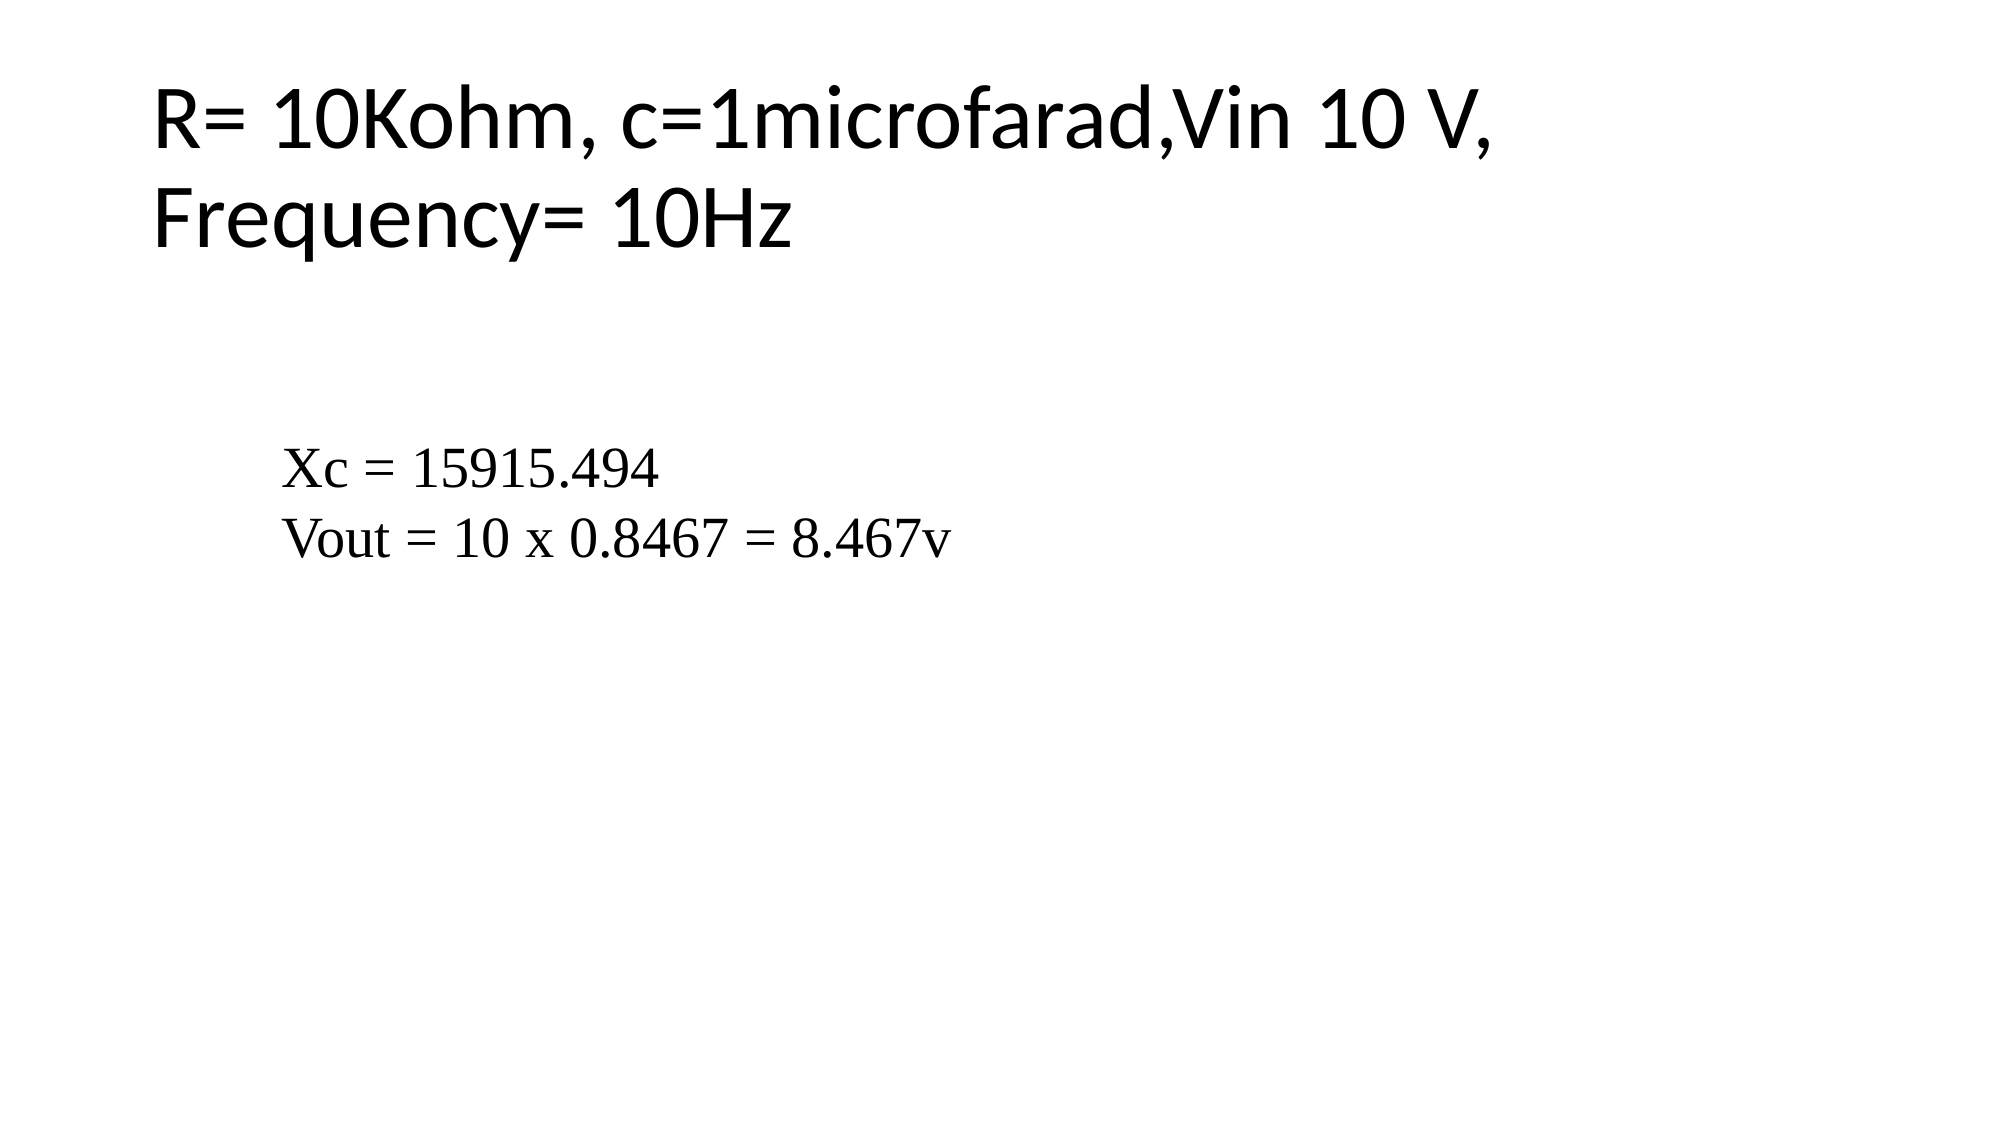

# R= 10Kohm, c=1microfarad,Vin 10 V, Frequency= 10Hz
Xc = 15915.494
Vout = 10 x 0.8467 = 8.467v